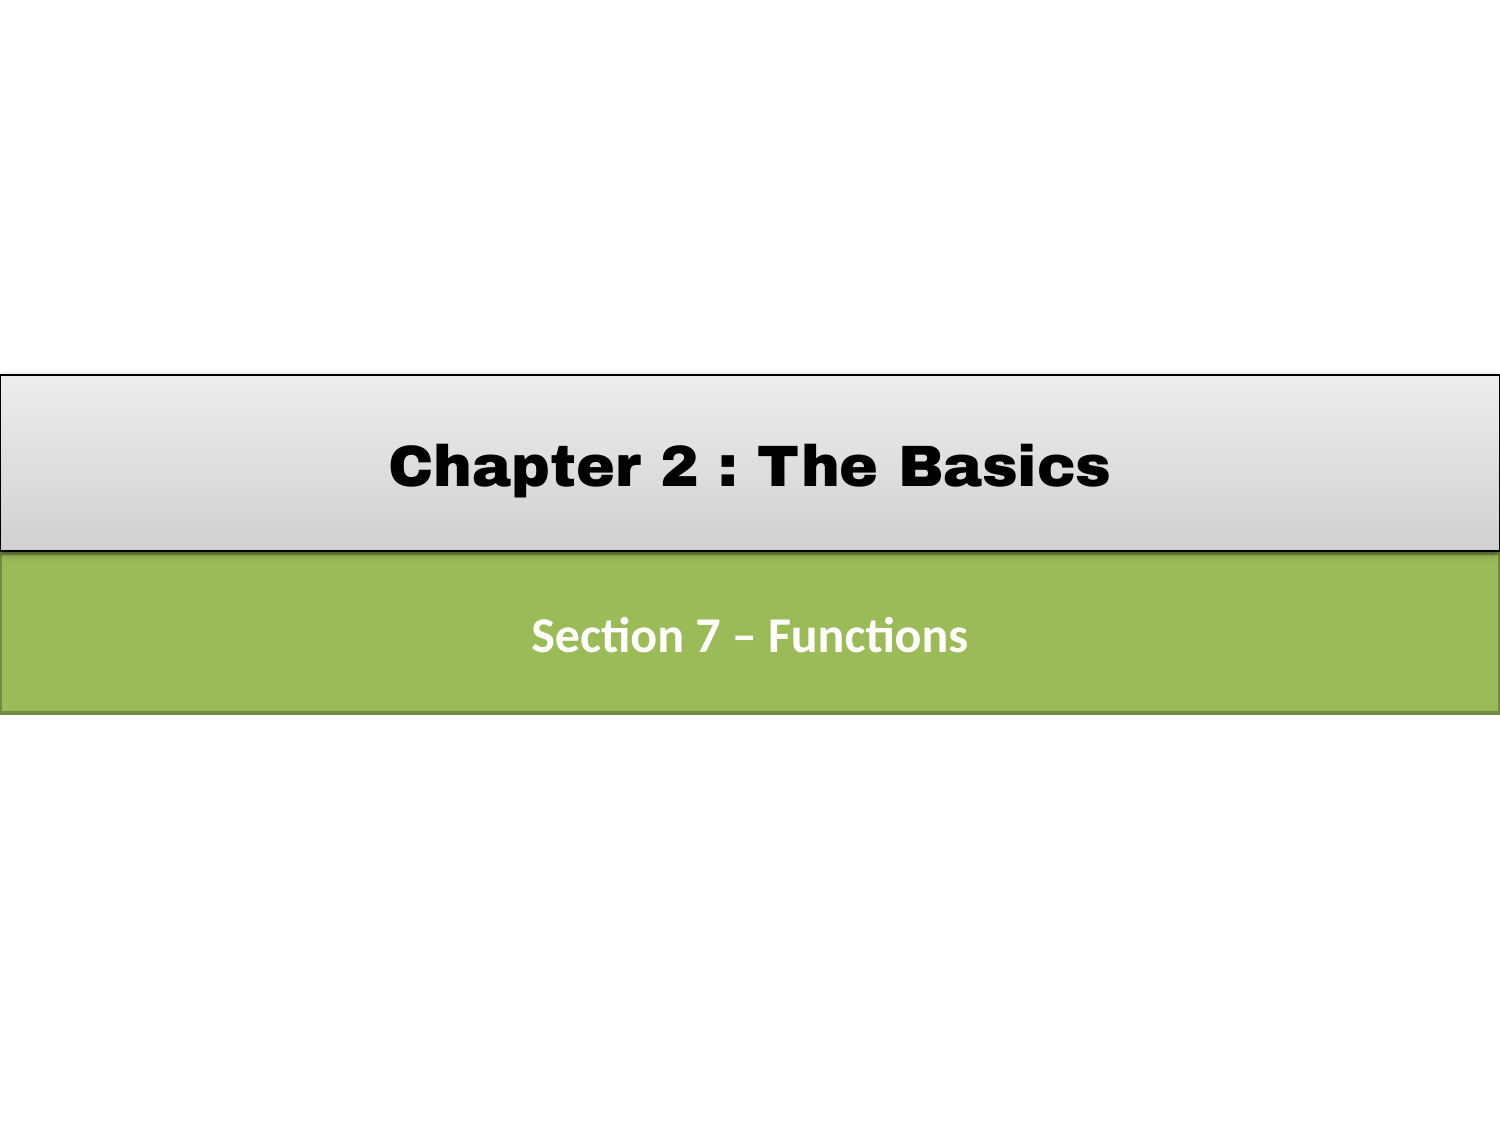

Chapter 2 : The Basics
Section 7 – Functions